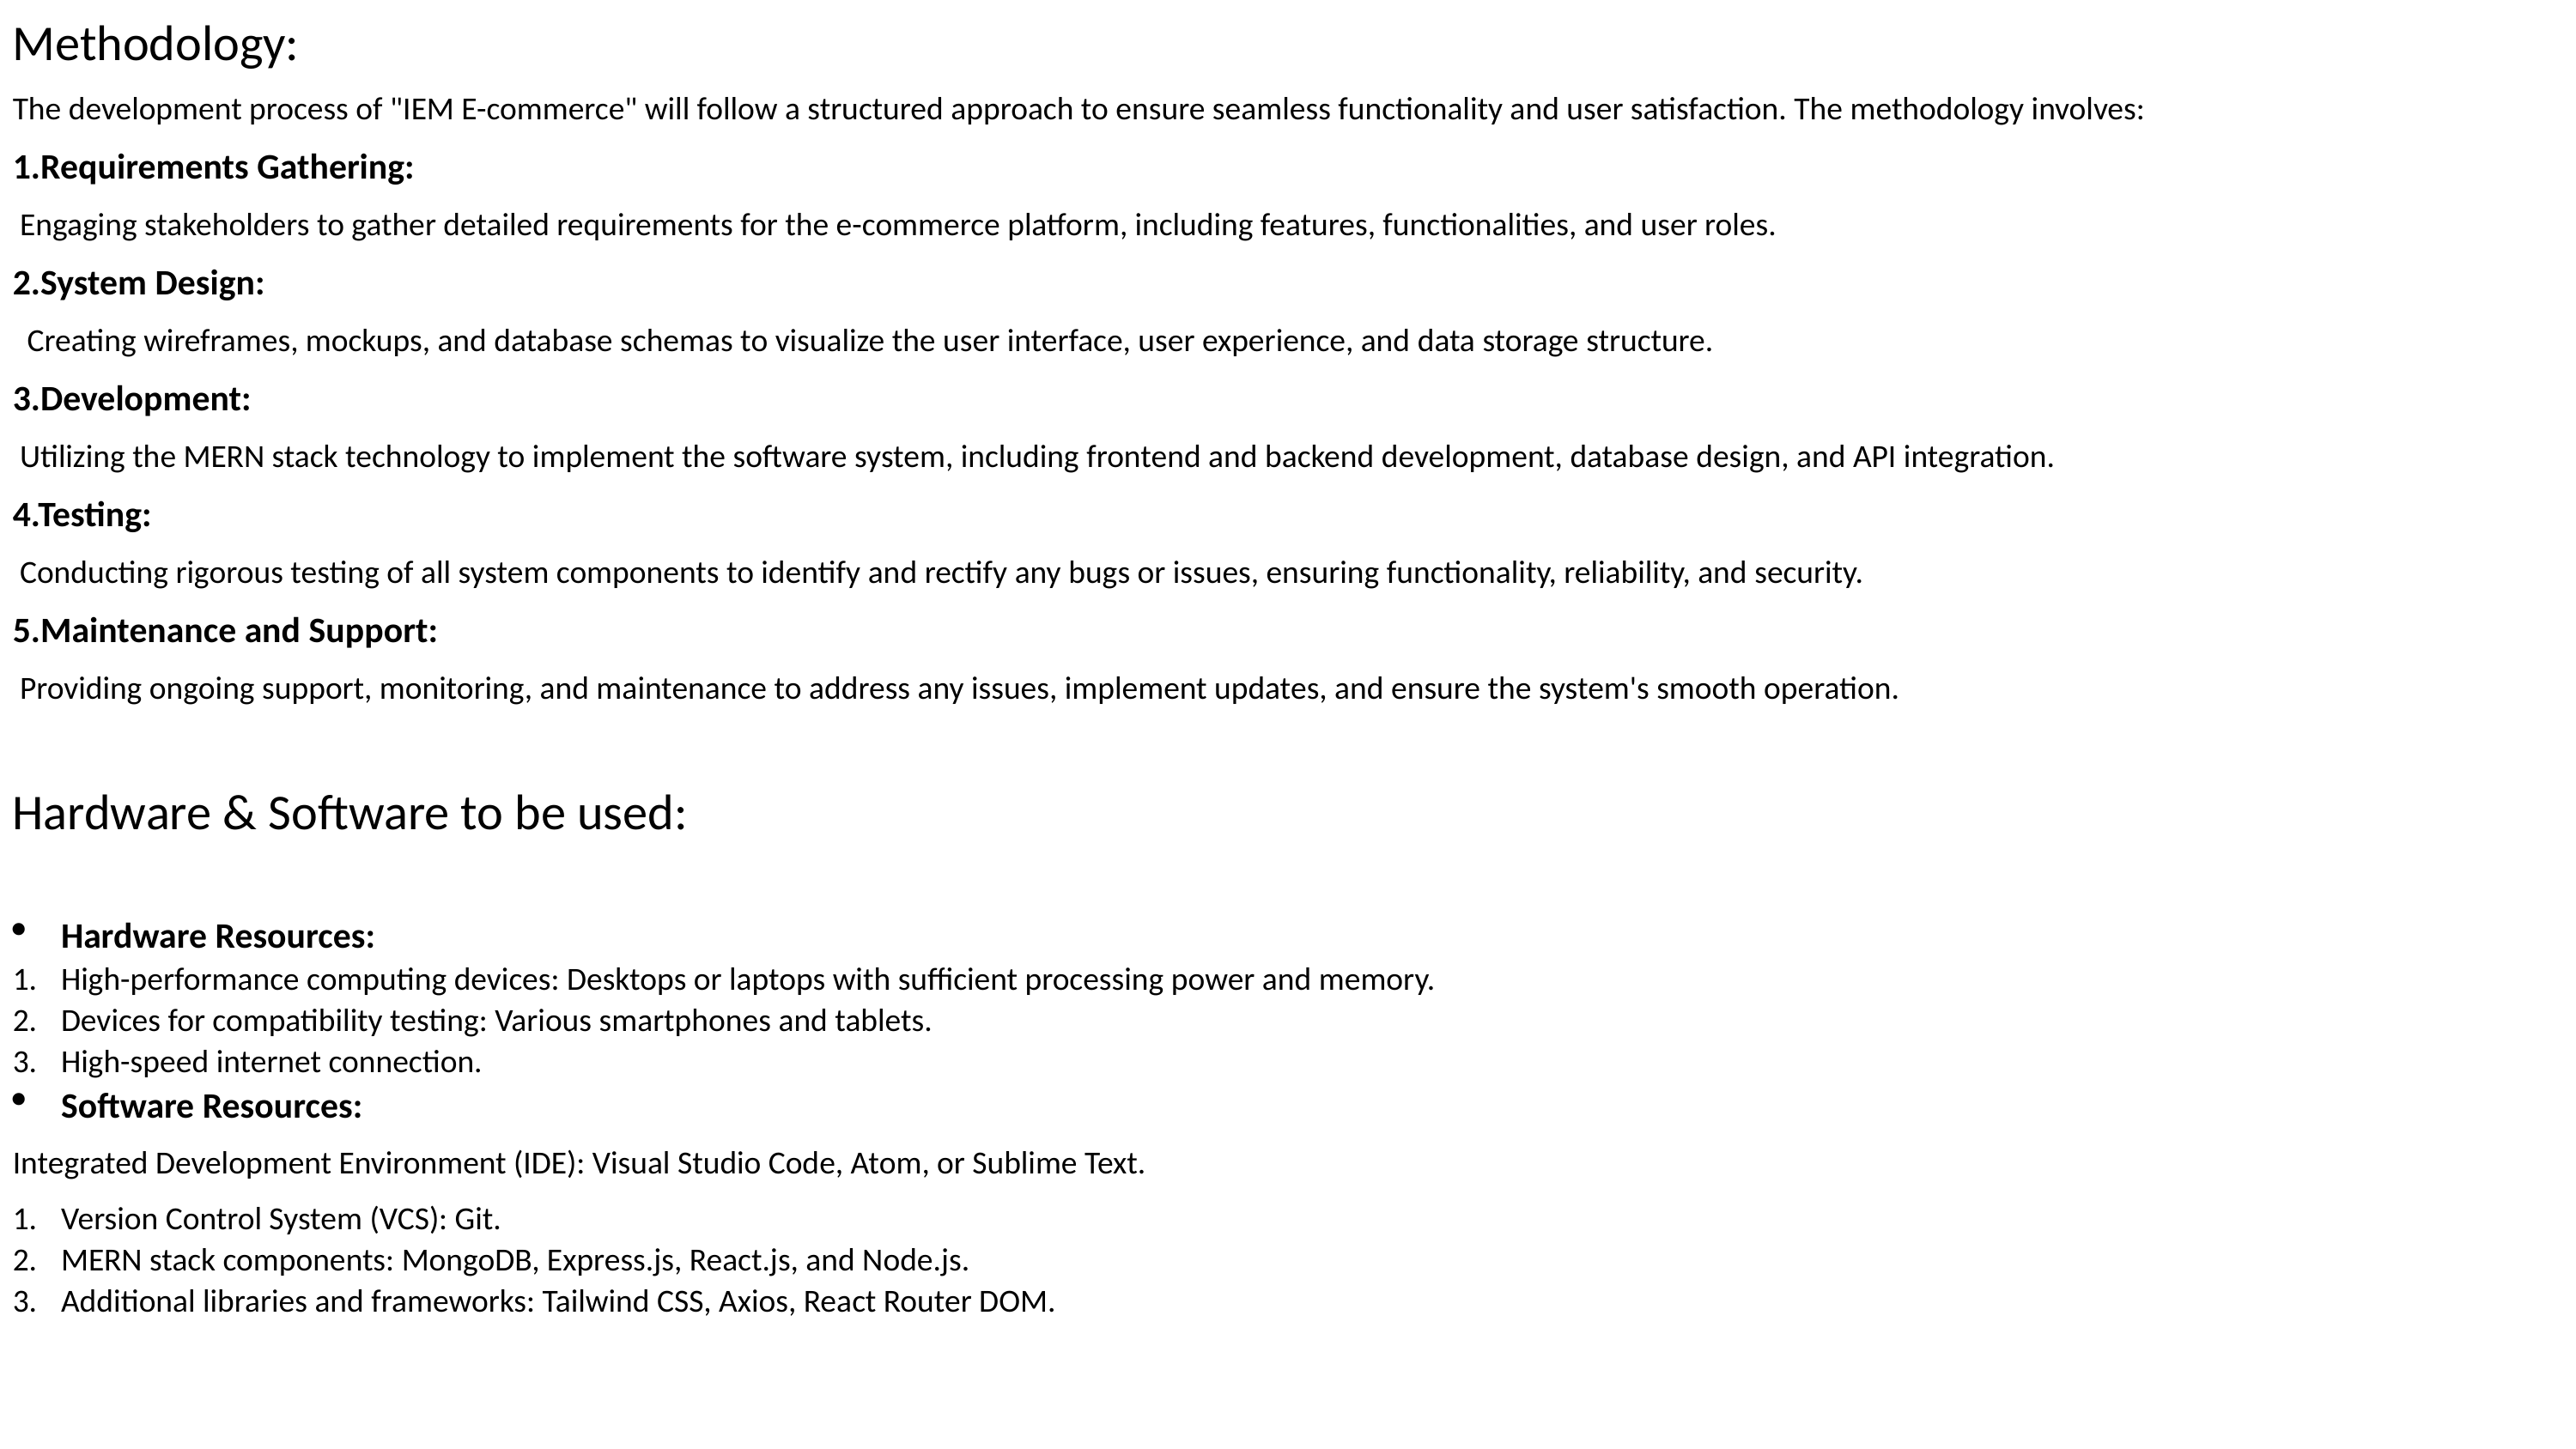

Methodology:
The development process of "IEM E-commerce" will follow a structured approach to ensure seamless functionality and user satisfaction. The methodology involves:
1.Requirements Gathering:
 Engaging stakeholders to gather detailed requirements for the e-commerce platform, including features, functionalities, and user roles.
2.System Design:
  Creating wireframes, mockups, and database schemas to visualize the user interface, user experience, and data storage structure.
3.Development:
 Utilizing the MERN stack technology to implement the software system, including frontend and backend development, database design, and API integration.
4.Testing:
 Conducting rigorous testing of all system components to identify and rectify any bugs or issues, ensuring functionality, reliability, and security.
5.Maintenance and Support:
 Providing ongoing support, monitoring, and maintenance to address any issues, implement updates, and ensure the system's smooth operation.

Hardware & Software to be used:

Hardware Resources:
High-performance computing devices: Desktops or laptops with sufficient processing power and memory.
Devices for compatibility testing: Various smartphones and tablets.
High-speed internet connection.
Software Resources:
Integrated Development Environment (IDE): Visual Studio Code, Atom, or Sublime Text.
Version Control System (VCS): Git.
MERN stack components: MongoDB, Express.js, React.js, and Node.js.
Additional libraries and frameworks: Tailwind CSS, Axios, React Router DOM.